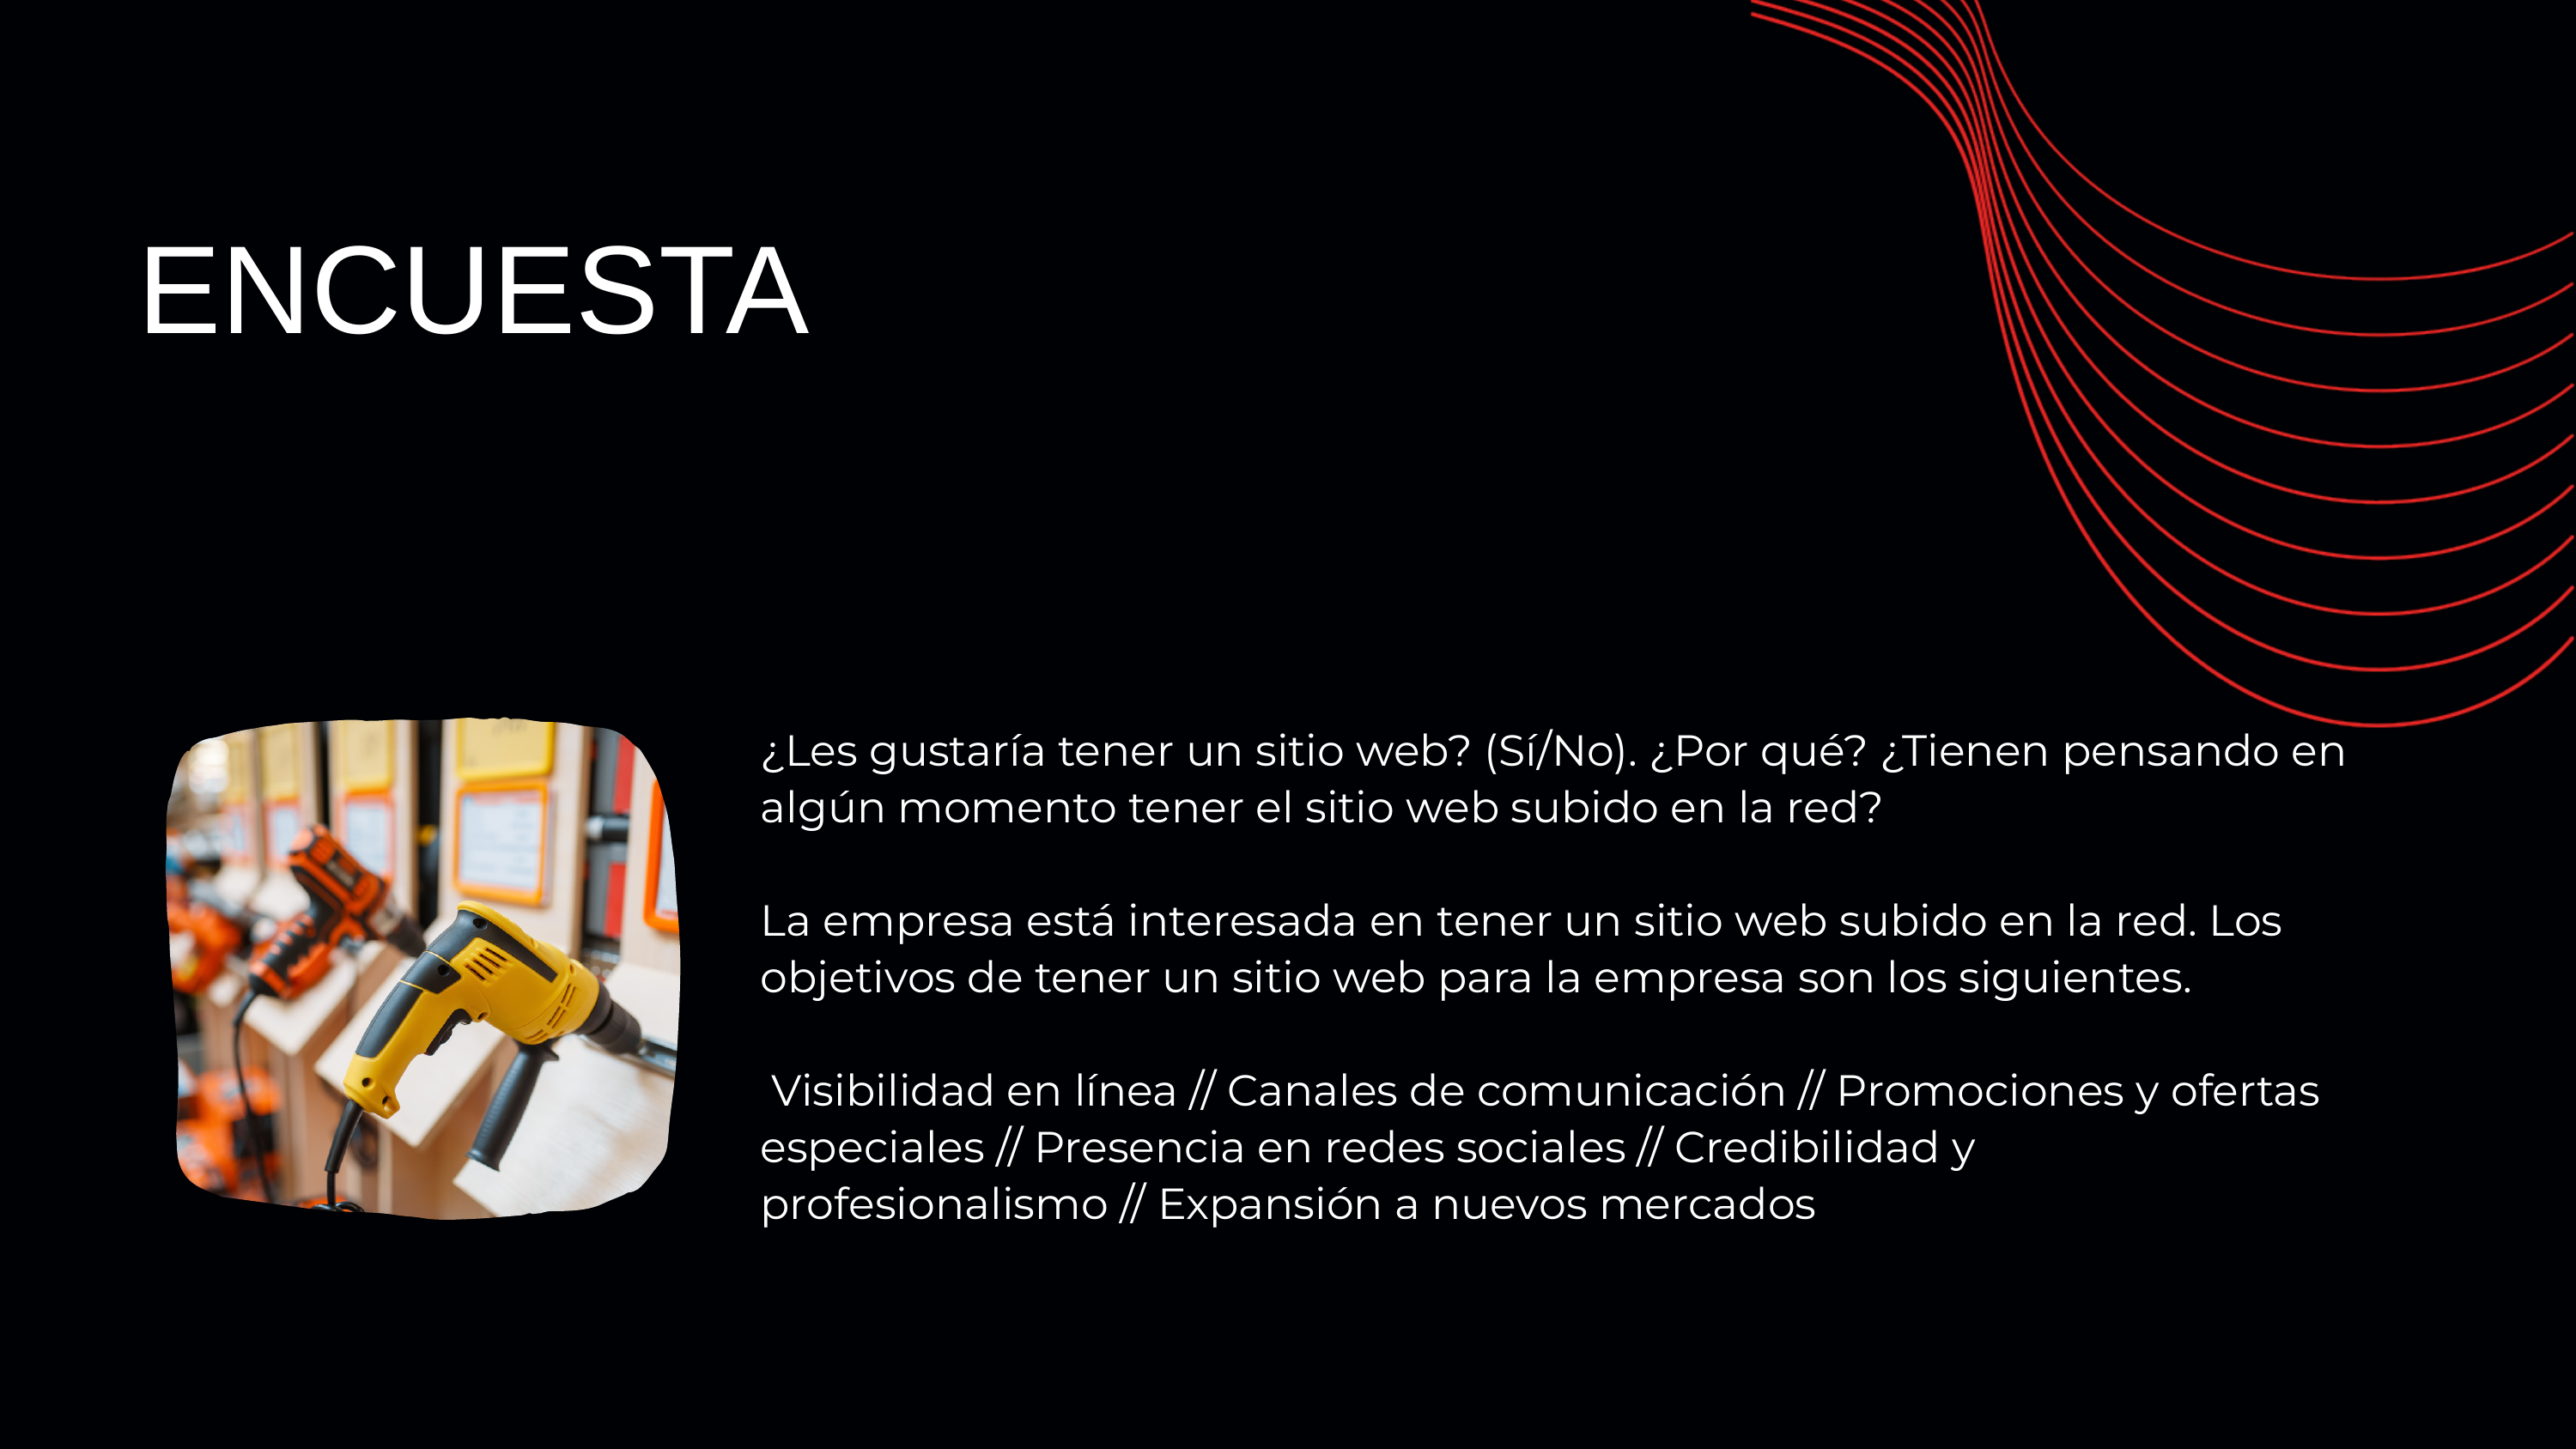

ENCUESTA

¿Les gustaría tener un sitio web? (Sí/No). ¿Por qué? ¿Tienen pensando en algún momento tener el sitio web subido en la red?

La empresa está interesada en tener un sitio web subido en la red. Los objetivos de tener un sitio web para la empresa son los siguientes.

 Visibilidad en línea // Canales de comunicación // Promociones y ofertas especiales // Presencia en redes sociales // Credibilidad y profesionalismo // Expansión a nuevos mercados